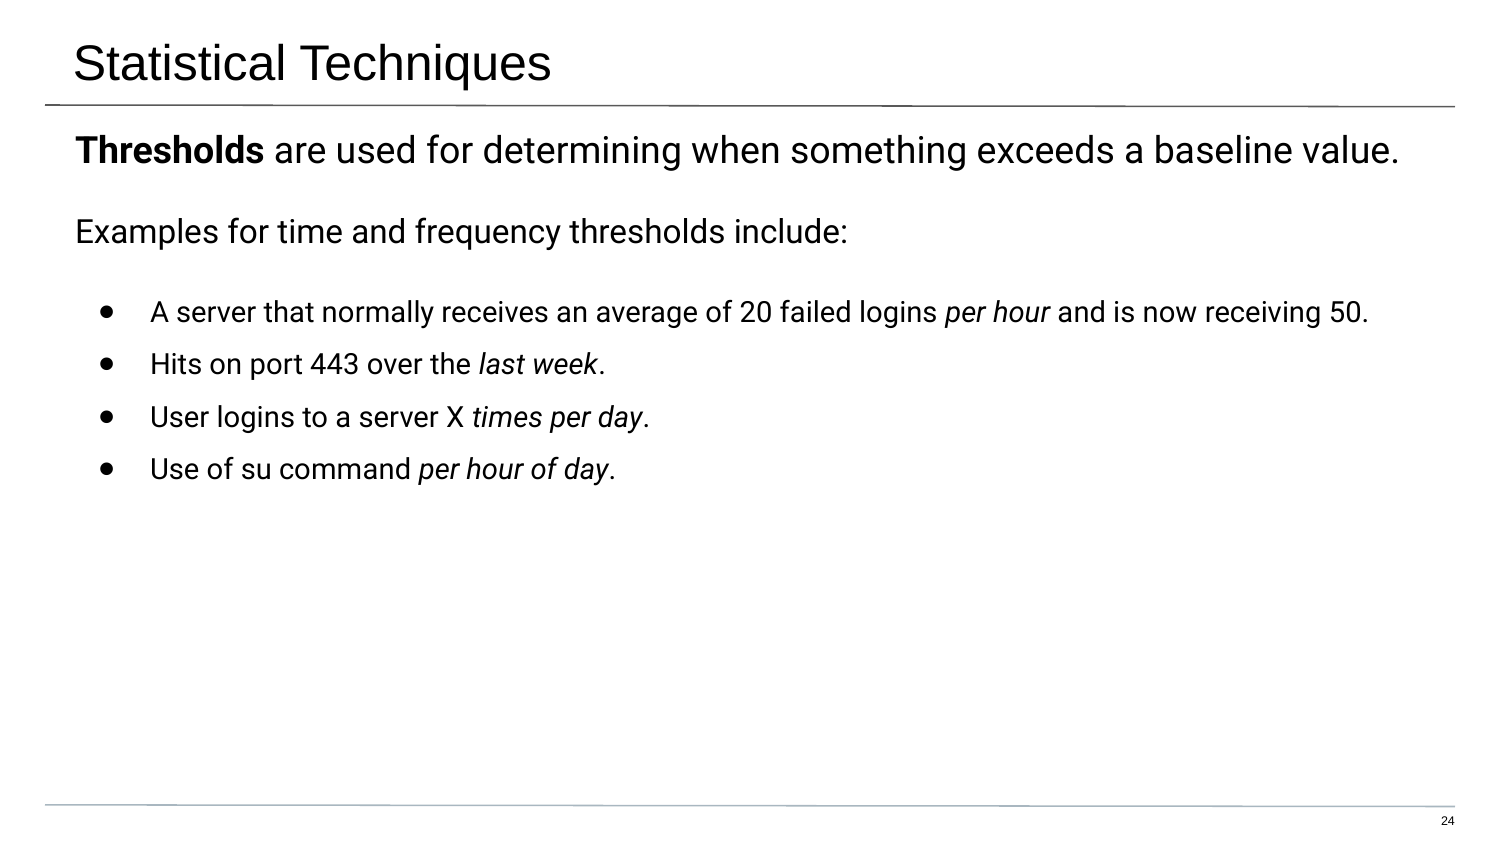

# Statistical Techniques
Thresholds are used for determining when something exceeds a baseline value.

Examples for time and frequency thresholds include:
A server that normally receives an average of 20 failed logins per hour and is now receiving 50.
Hits on port 443 over the last week.
User logins to a server X times per day.
Use of su command per hour of day.

24